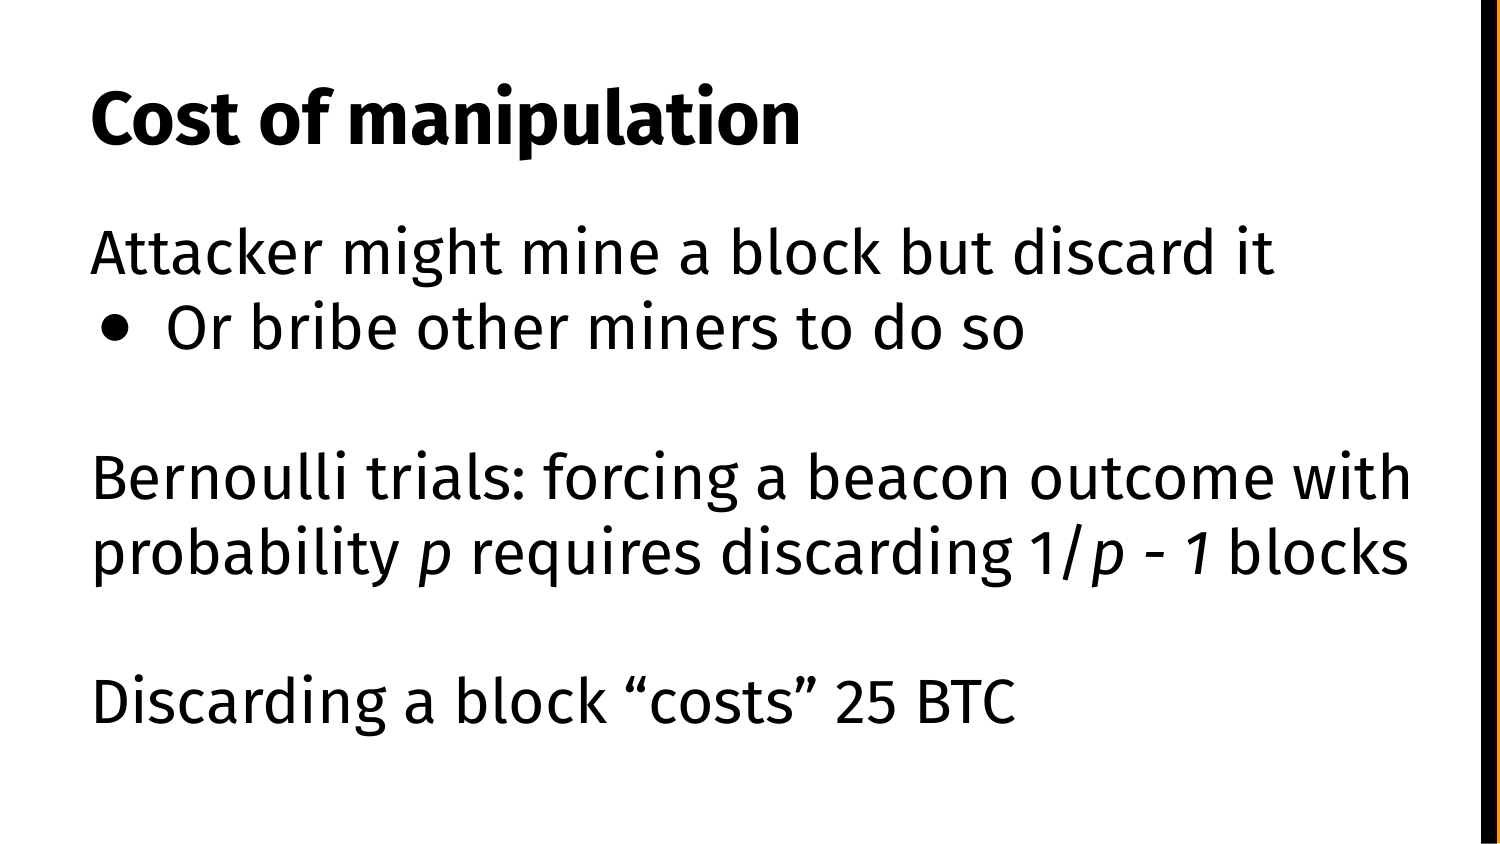

# Cost of manipulation
Attacker might mine a block but discard it
Or bribe other miners to do so

Bernoulli trials: forcing a beacon outcome with probability p requires discarding 1/p - 1 blocks

Discarding a block “costs” 25 BTC